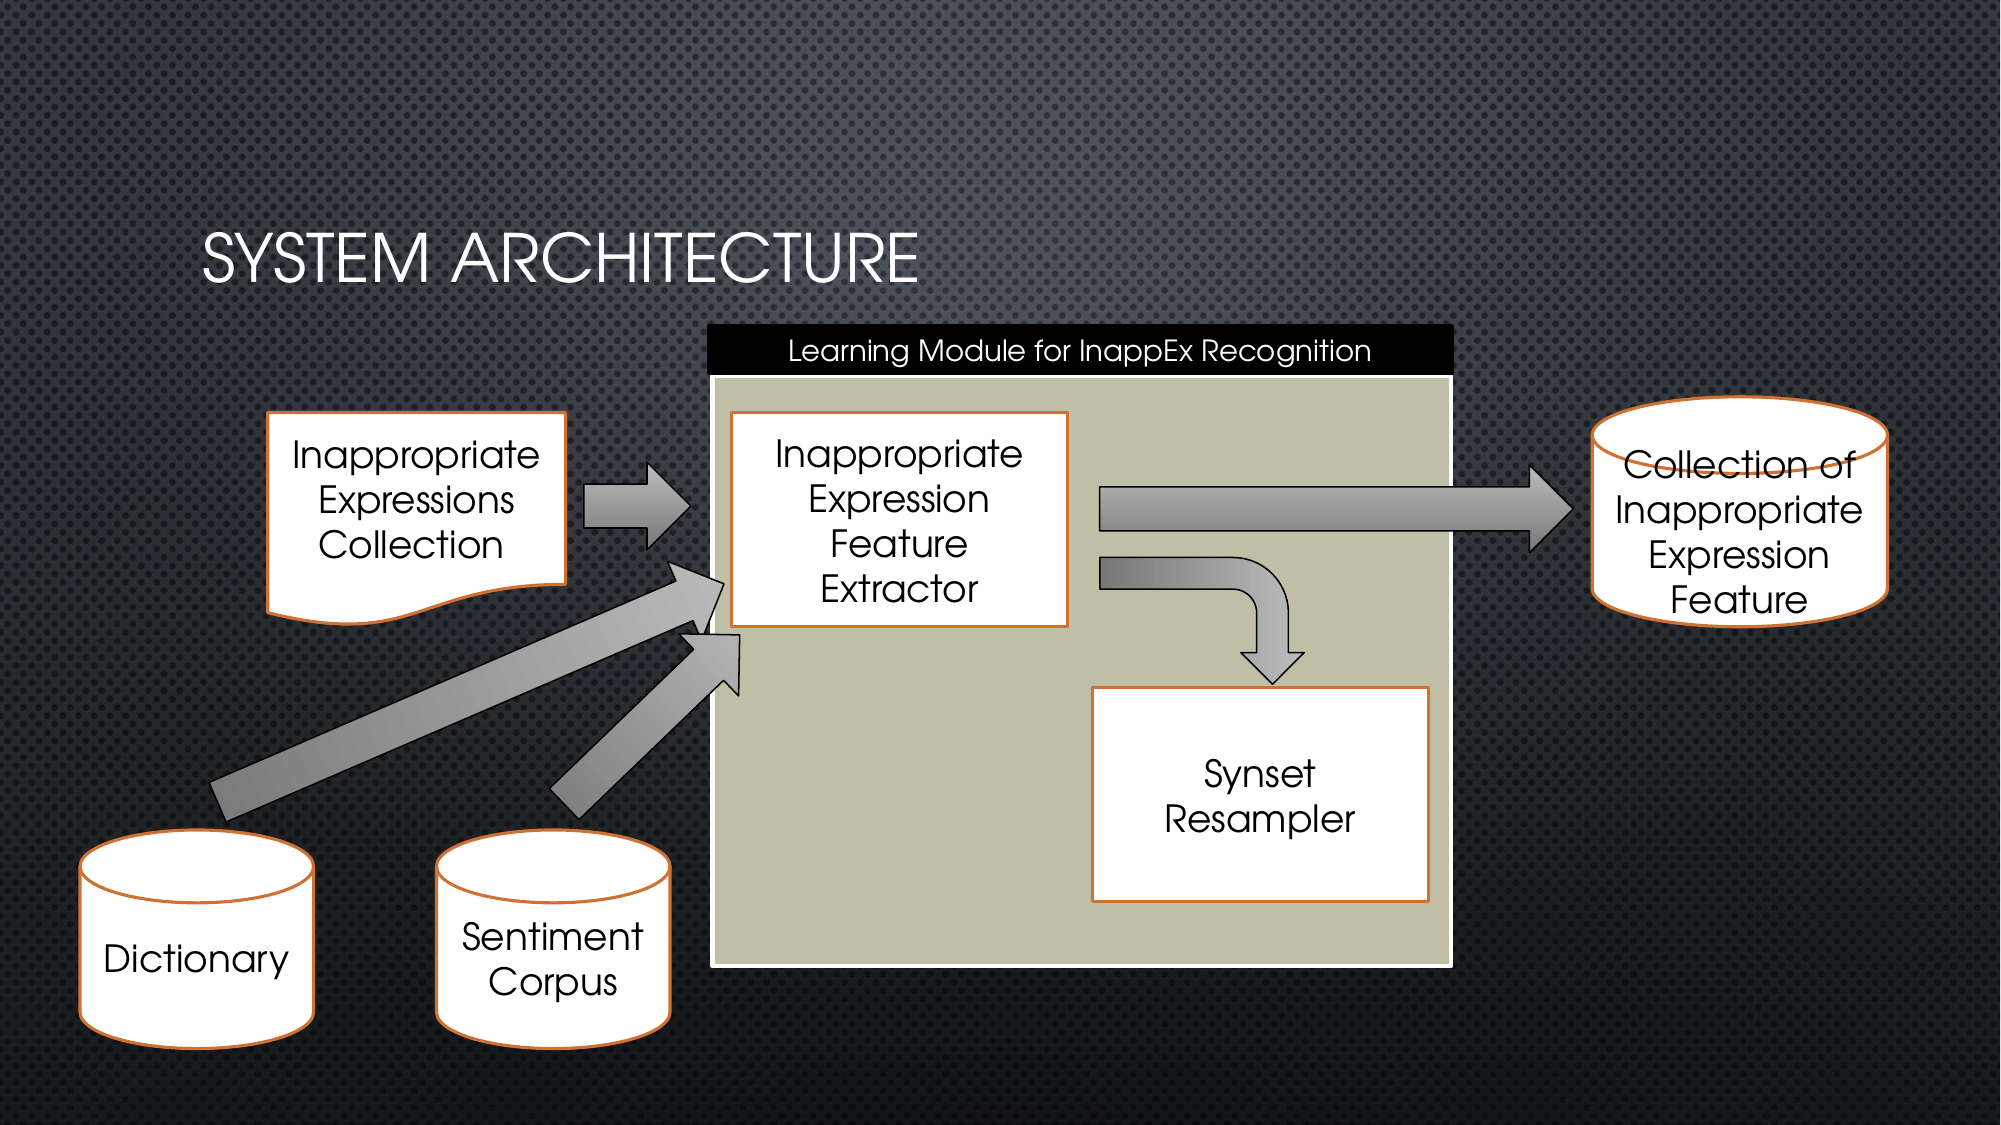

# System architecture
Learning Module for InappEx Recognition

Collection of Inappropriate Expression Feature
Inappropriate Expressions Collection
Inappropriate Expression Feature Extractor

Synset Resampler
Dictionary
Sentiment Corpus